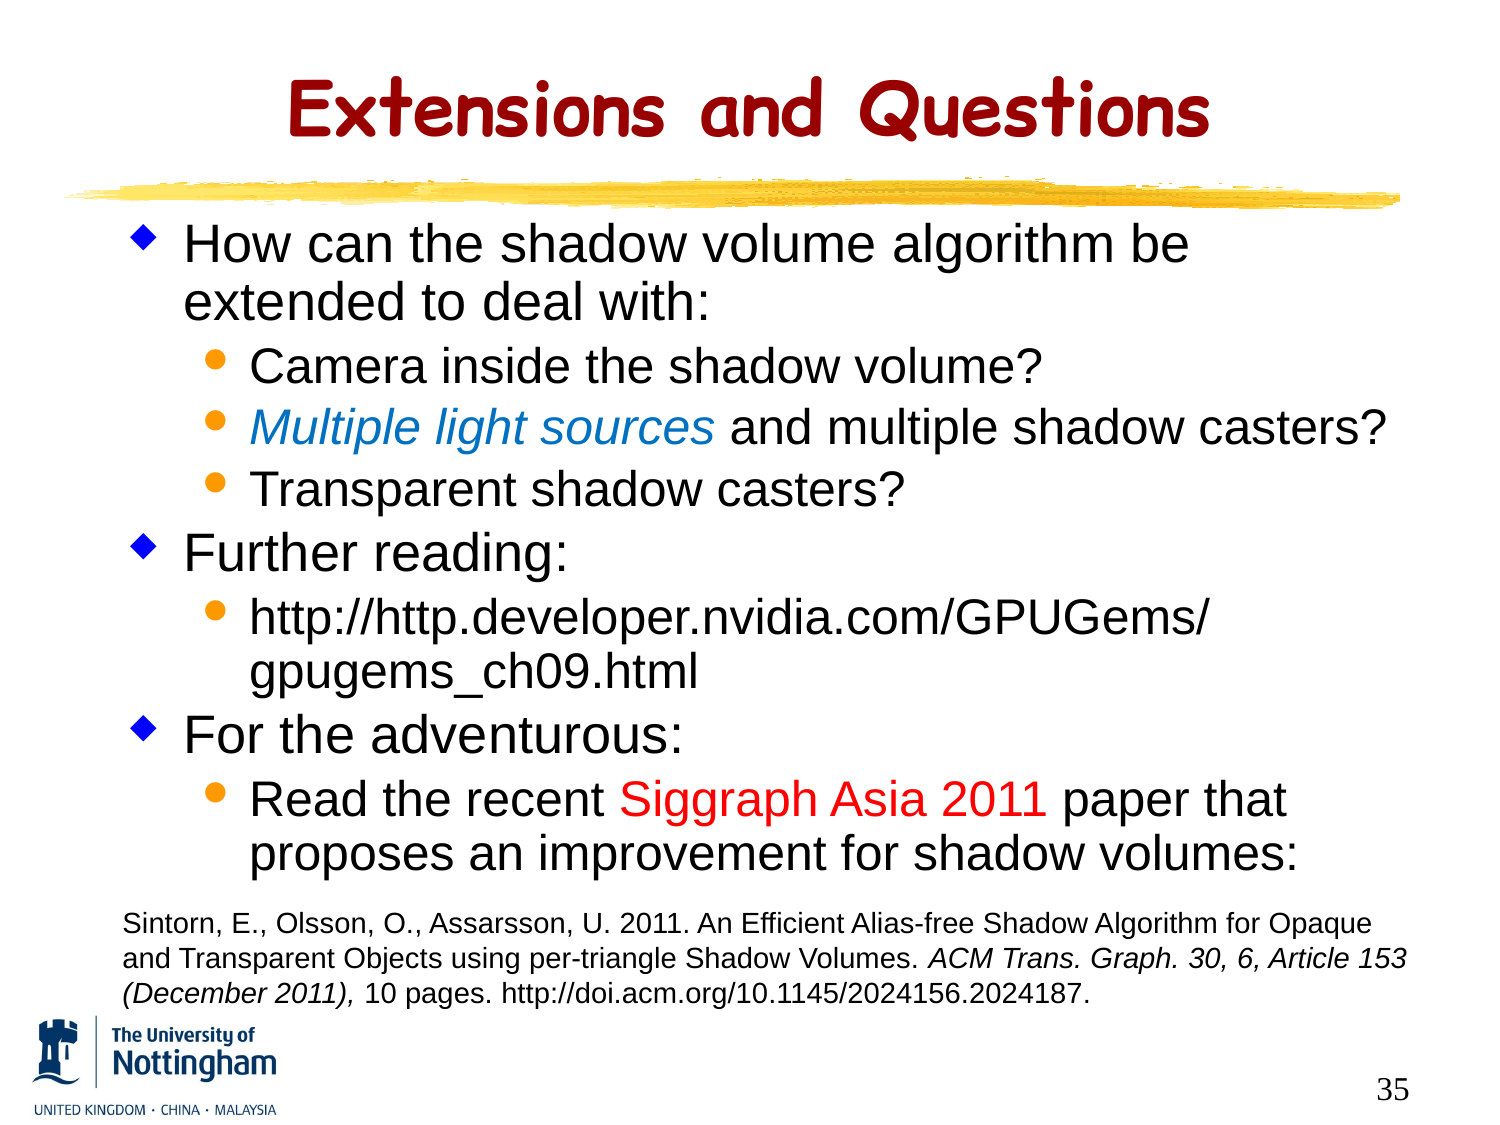

# Extensions and Questions
How can the shadow volume algorithm be extended to deal with:
Camera inside the shadow volume?
Multiple light sources and multiple shadow casters?
Transparent shadow casters?
Further reading:
http://http.developer.nvidia.com/GPUGems/gpugems_ch09.html
For the adventurous:
Read the recent Siggraph Asia 2011 paper that proposes an improvement for shadow volumes:

Sintorn, E., Olsson, O., Assarsson, U. 2011. An Efficient Alias-free Shadow Algorithm for Opaque and Transparent Objects using per-triangle Shadow Volumes. ACM Trans. Graph. 30, 6, Article 153
(December 2011), 10 pages. http://doi.acm.org/10.1145/2024156.2024187.
35